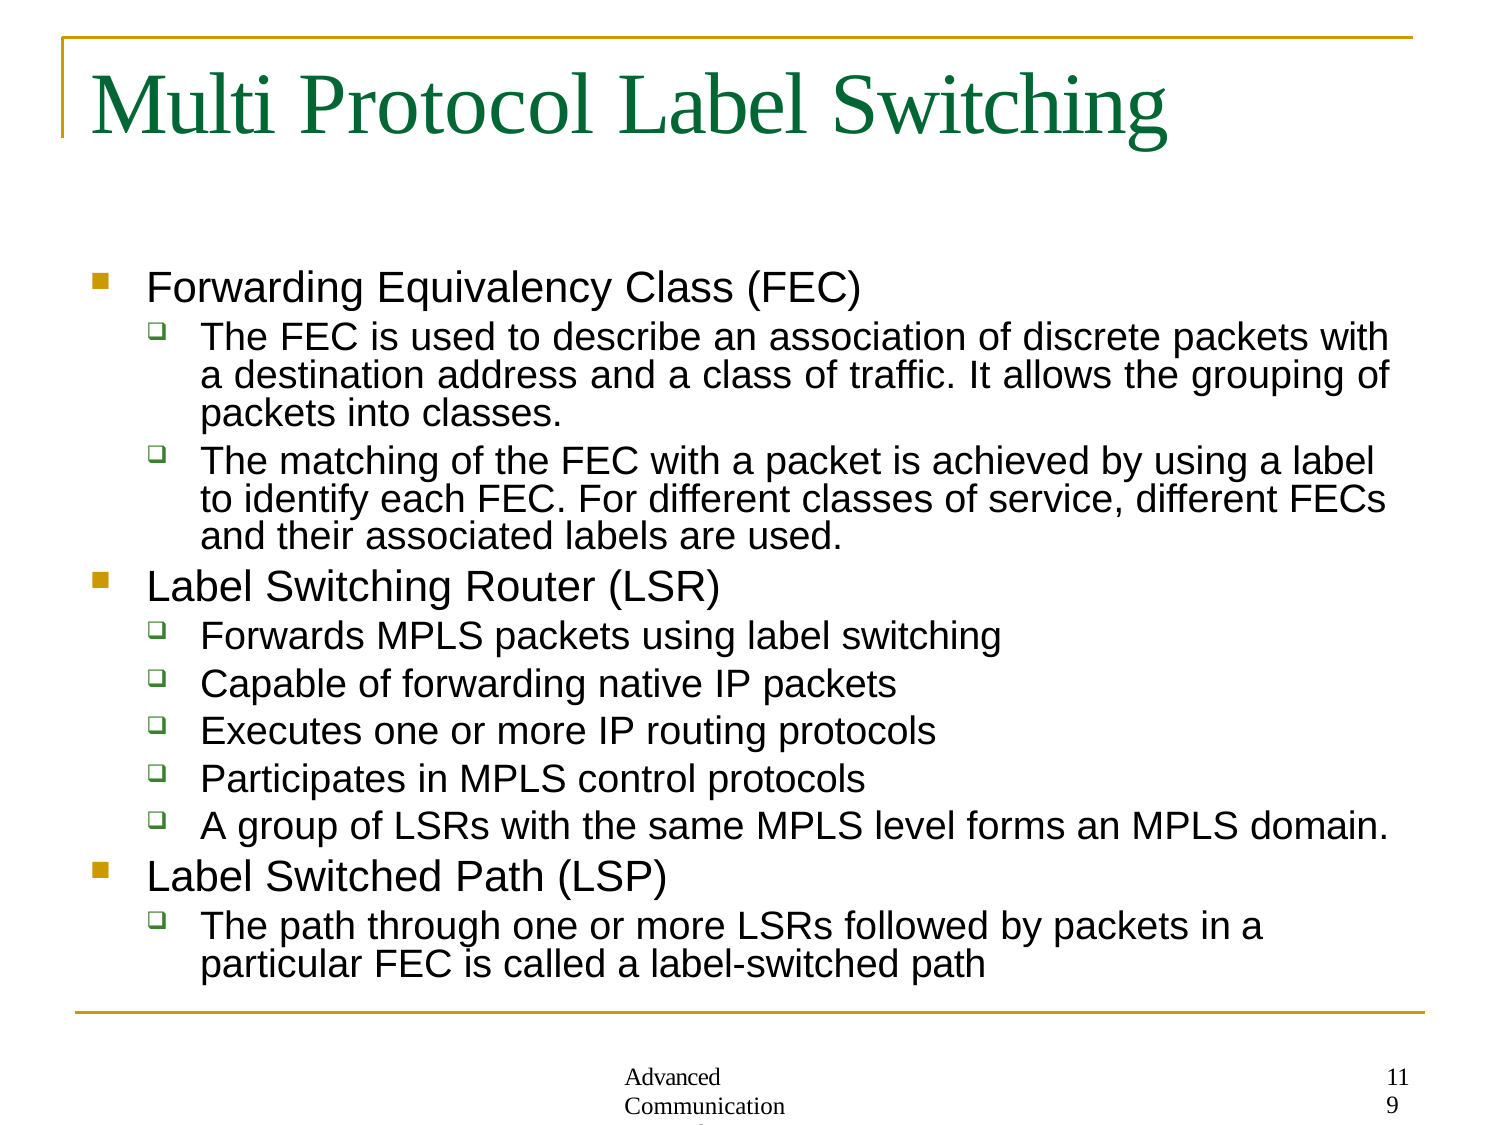

# Multi Protocol Label Switching
Forwarding Equivalency Class (FEC)
The FEC is used to describe an association of discrete packets with a destination address and a class of traffic. It allows the grouping of packets into classes.
The matching of the FEC with a packet is achieved by using a label to identify each FEC. For different classes of service, different FECs and their associated labels are used.
Label Switching Router (LSR)
Forwards MPLS packets using label switching
Capable of forwarding native IP packets
Executes one or more IP routing protocols
Participates in MPLS control protocols
A group of LSRs with the same MPLS level forms an MPLS domain.
Label Switched Path (LSP)
The path through one or more LSRs followed by packets in a particular FEC is called a label-switched path
119
Advanced Communication Networkss